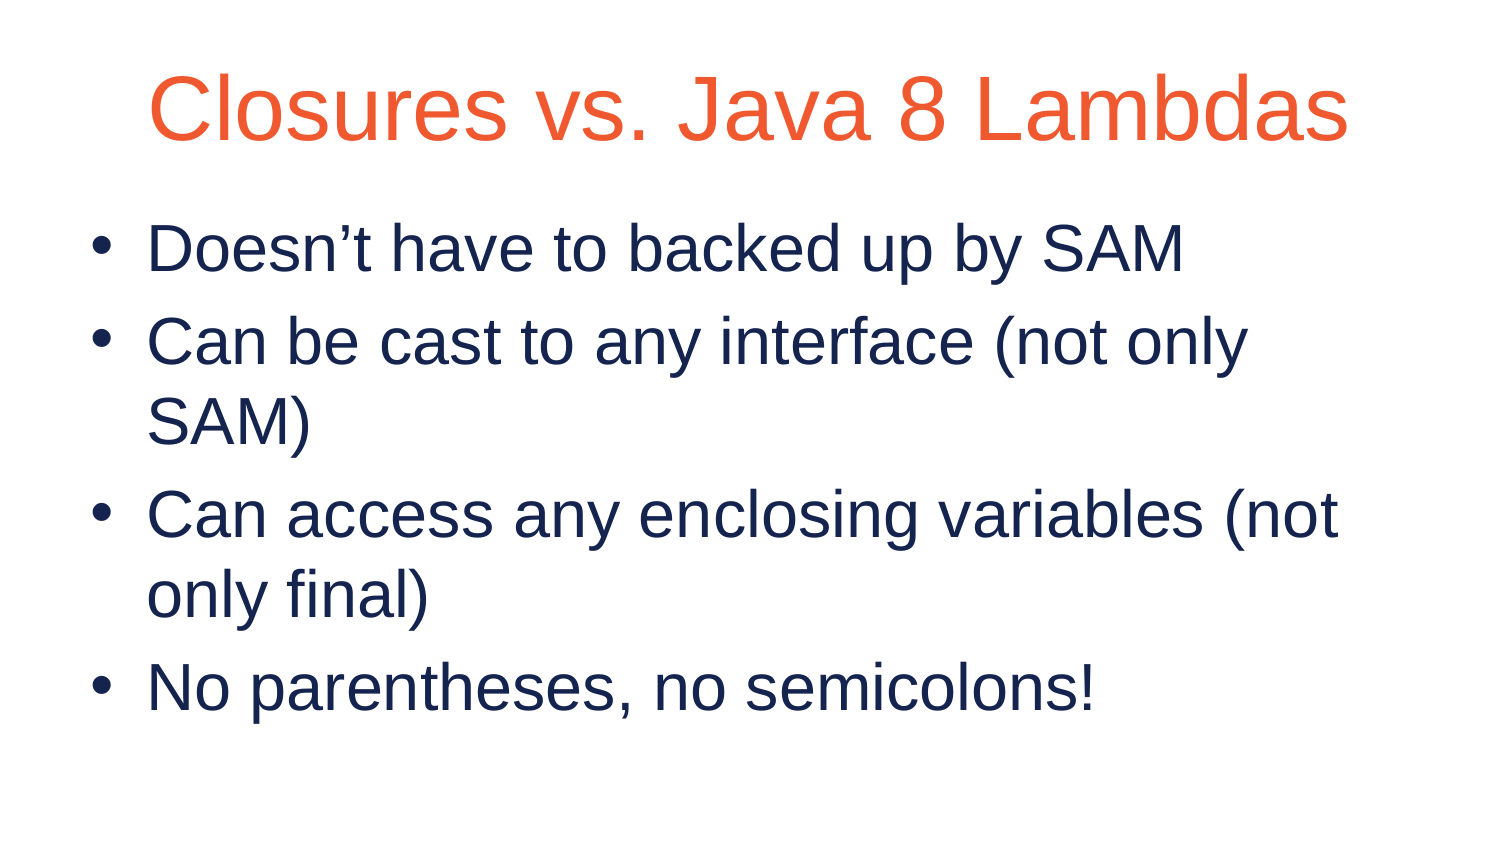

# Closures vs. Java 8 Lambdas
Doesn’t have to backed up by SAM
Can be cast to any interface (not only SAM)
Can access any enclosing variables (not only final)
No parentheses, no semicolons!